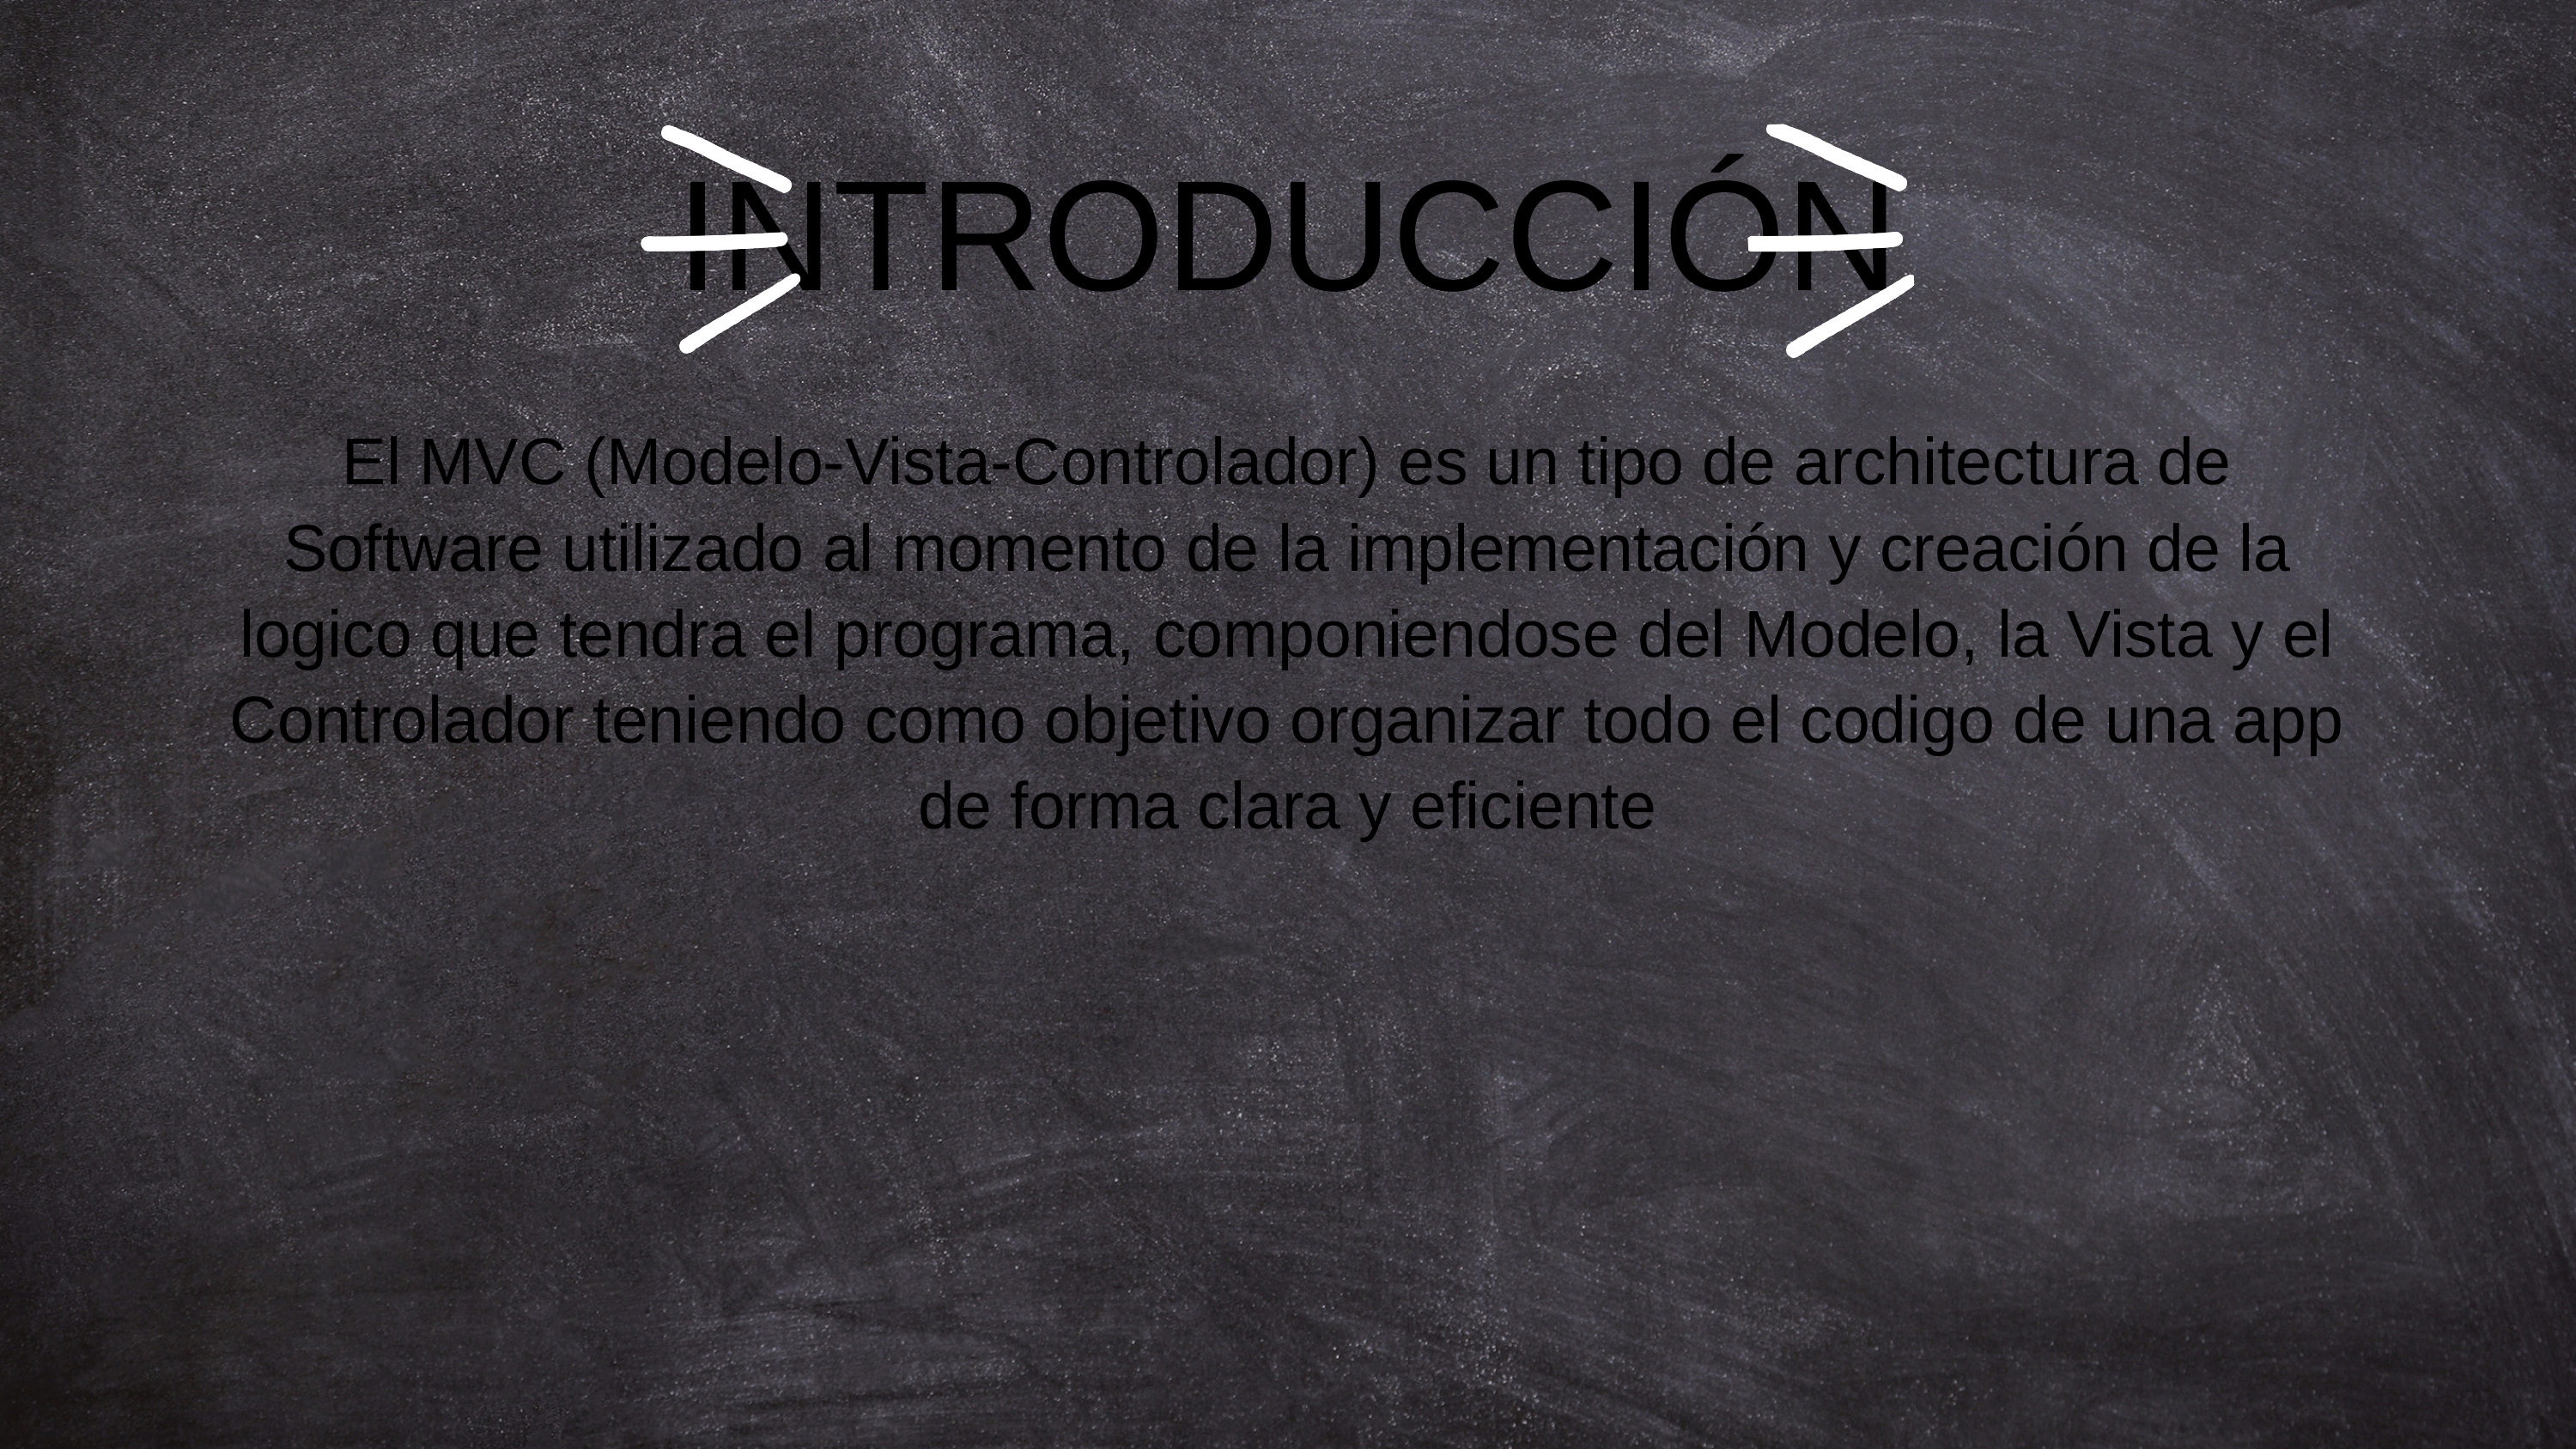

INTRODUCCIÓN
El MVC (Modelo-Vista-Controlador) es un tipo de architectura de Software utilizado al momento de la implementación y creación de la logico que tendra el programa, componiendose del Modelo, la Vista y el Controlador teniendo como objetivo organizar todo el codigo de una app de forma clara y eficiente